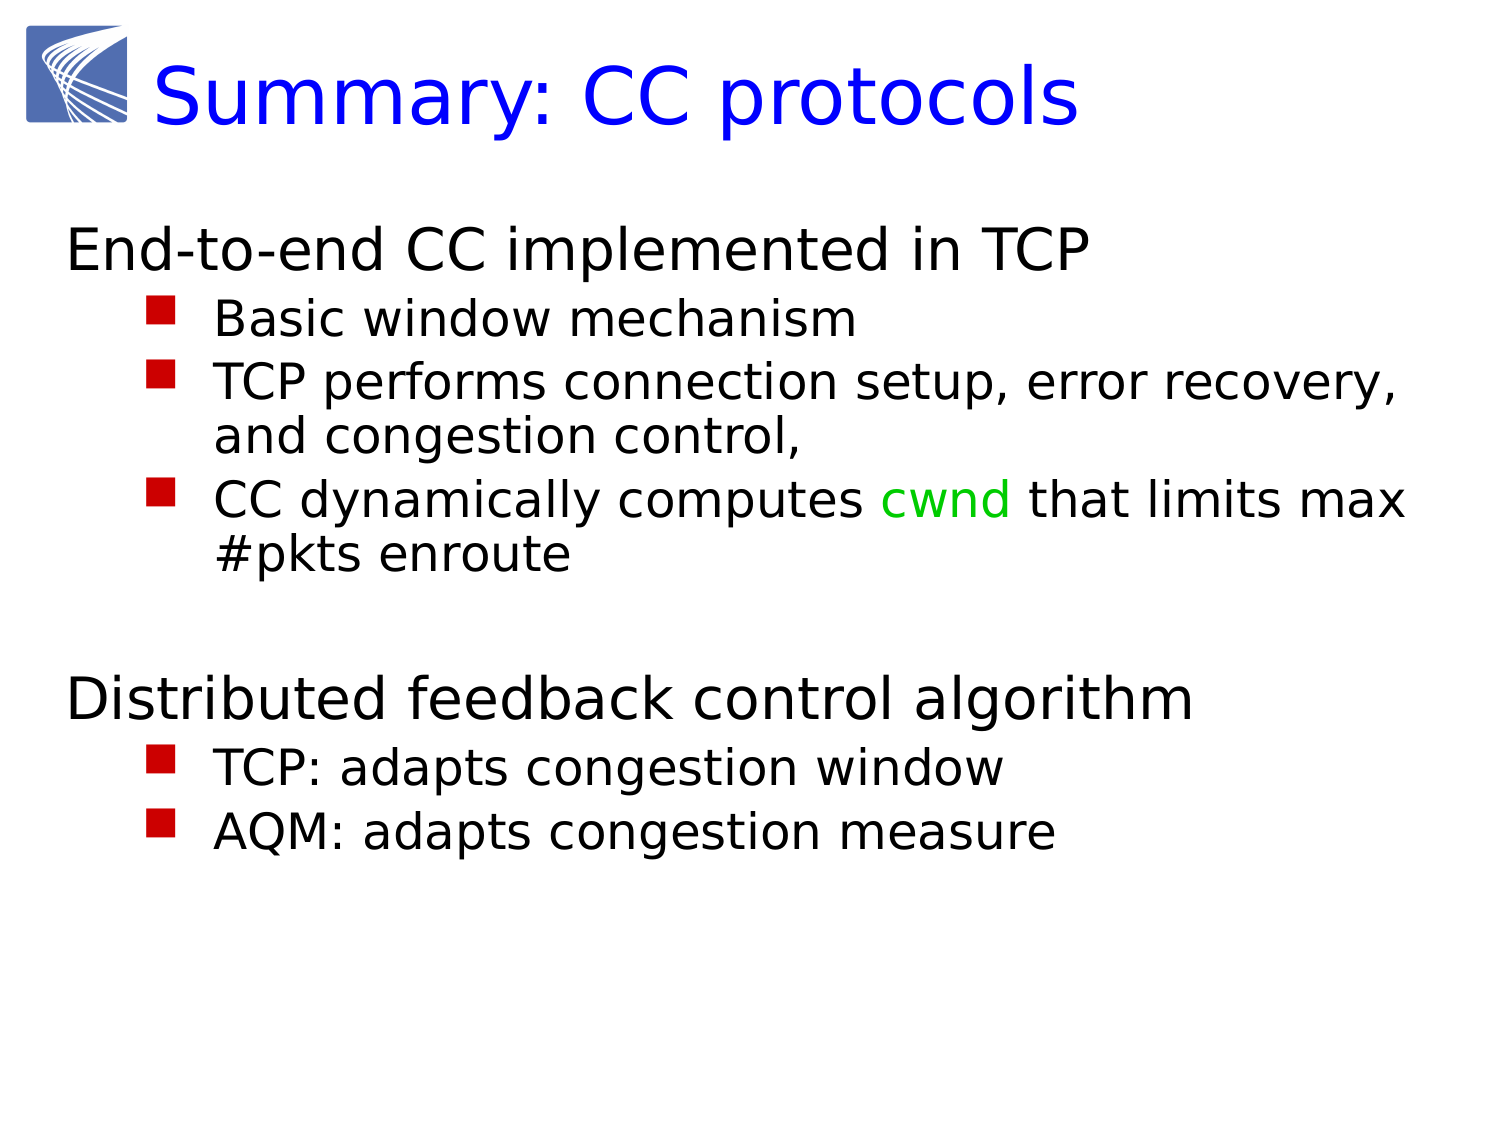

# Summary: CC protocols
End-to-end CC implemented in TCP
Basic window mechanism
TCP performs connection setup, error recovery, and congestion control,
CC dynamically computes cwnd that limits max #pkts enroute

Distributed feedback control algorithm
TCP: adapts congestion window
AQM: adapts congestion measure